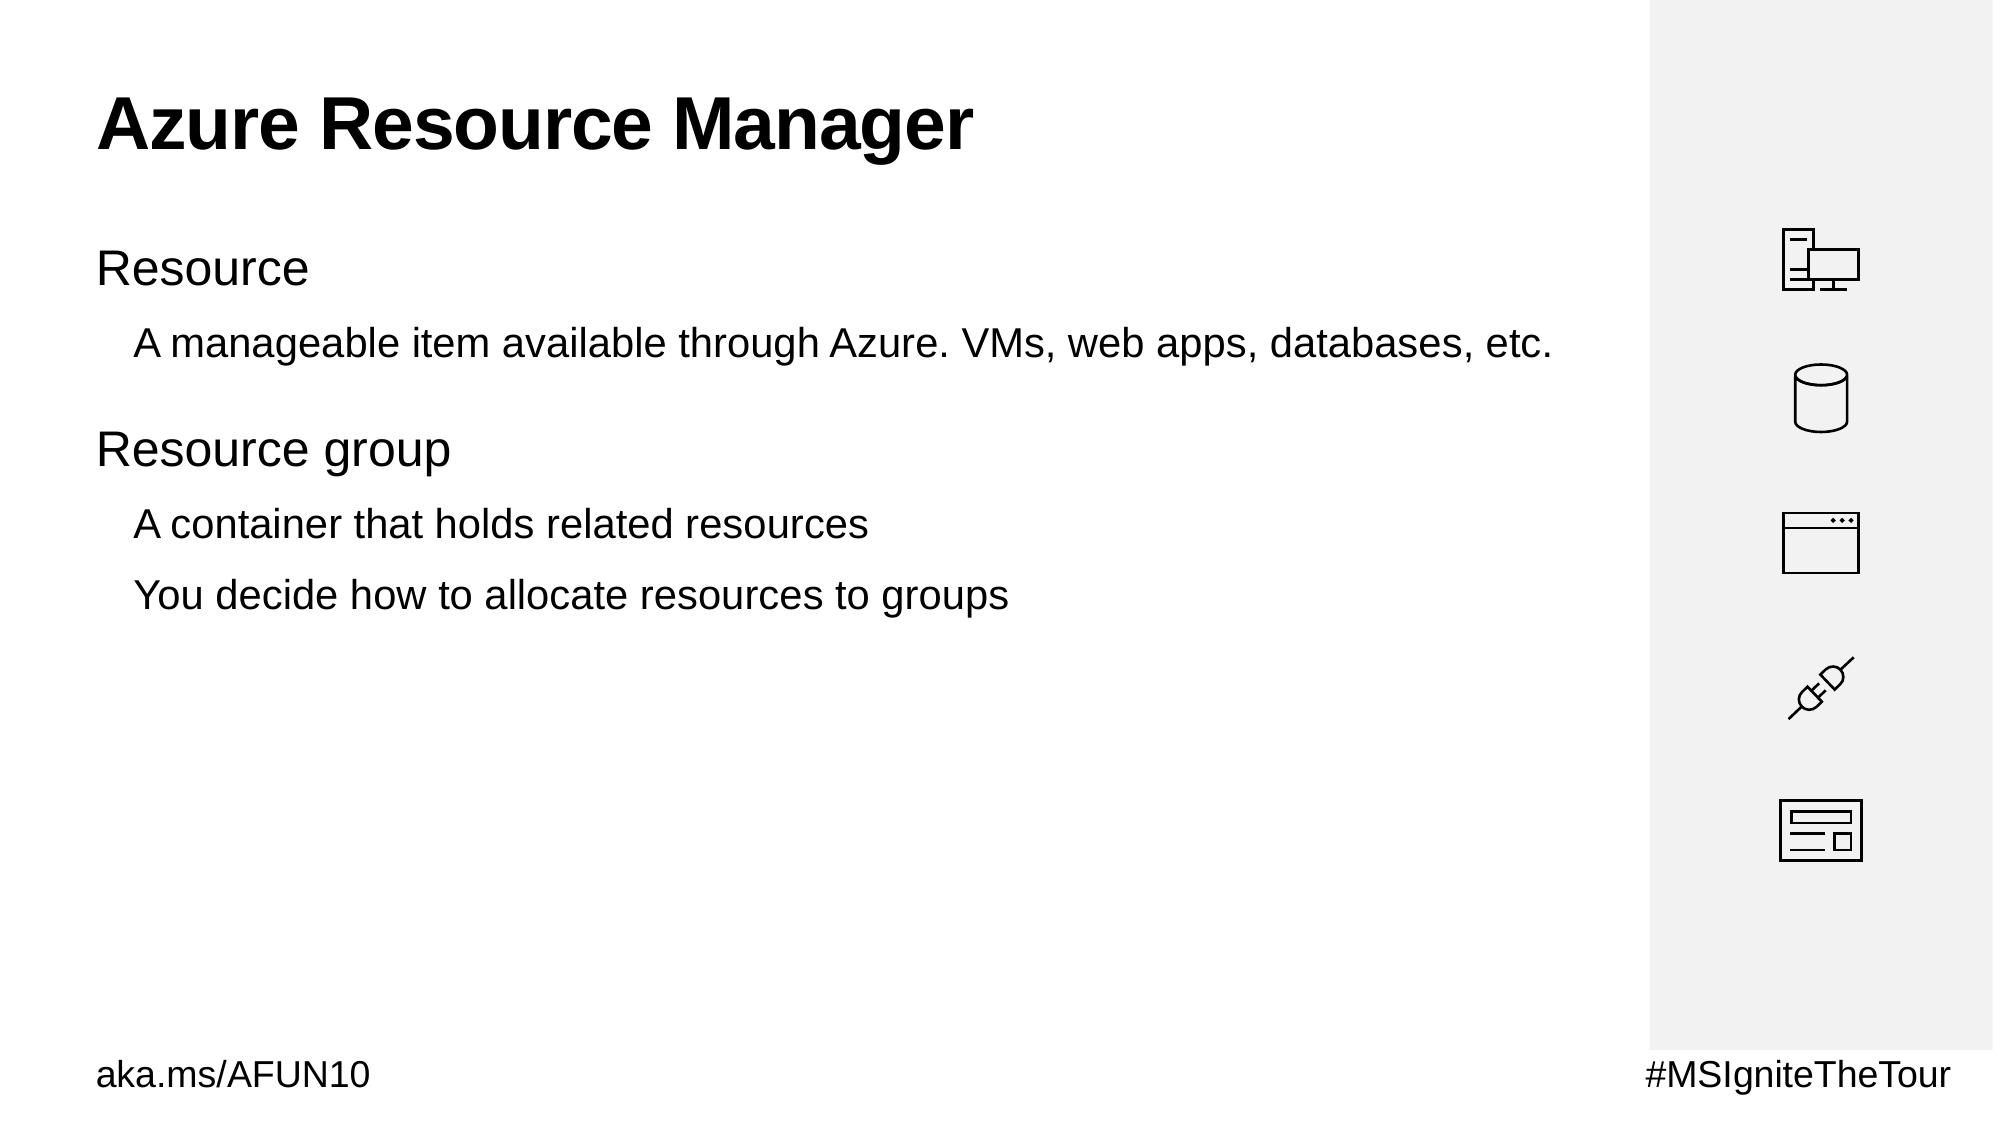

# Azure Resource Manager

Resource
A manageable item available through Azure. VMs, web apps, databases, etc.
Resource group
A container that holds related resources
You decide how to allocate resources to groups